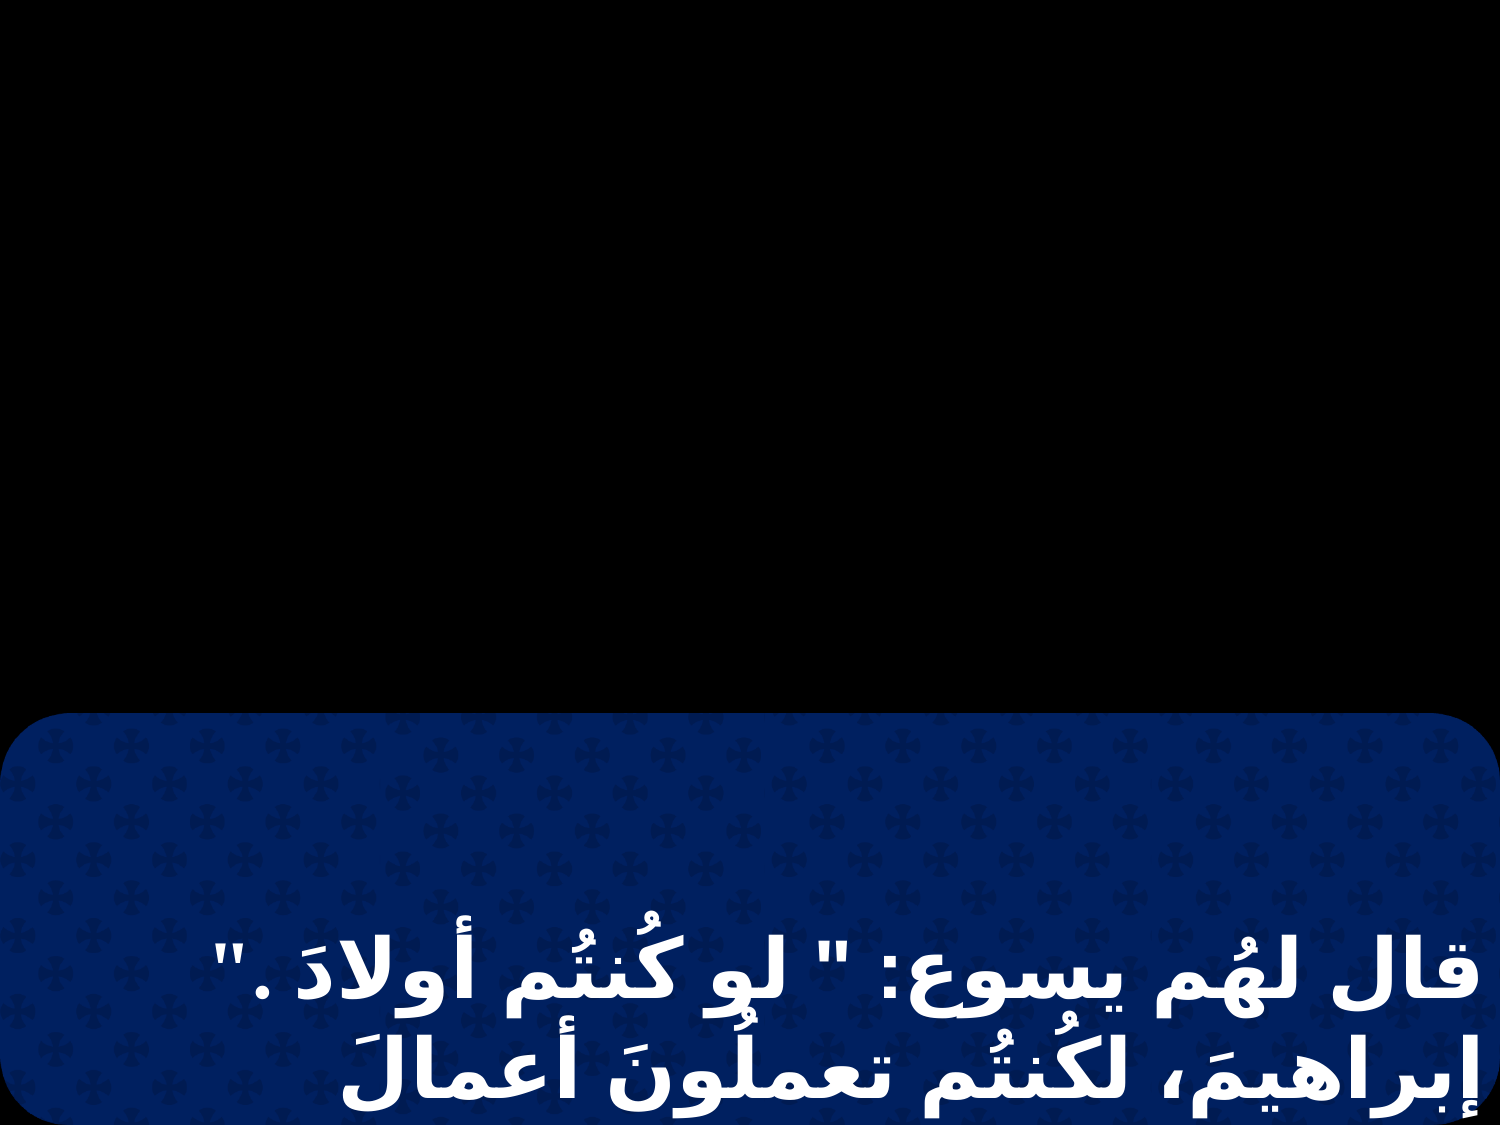

". قال لهُم يسوع: " لو كُنتُم أولادَ إبراهيمَ، لكُنتُم تعملُونَ أعمالَ إبراهيمَ! ".